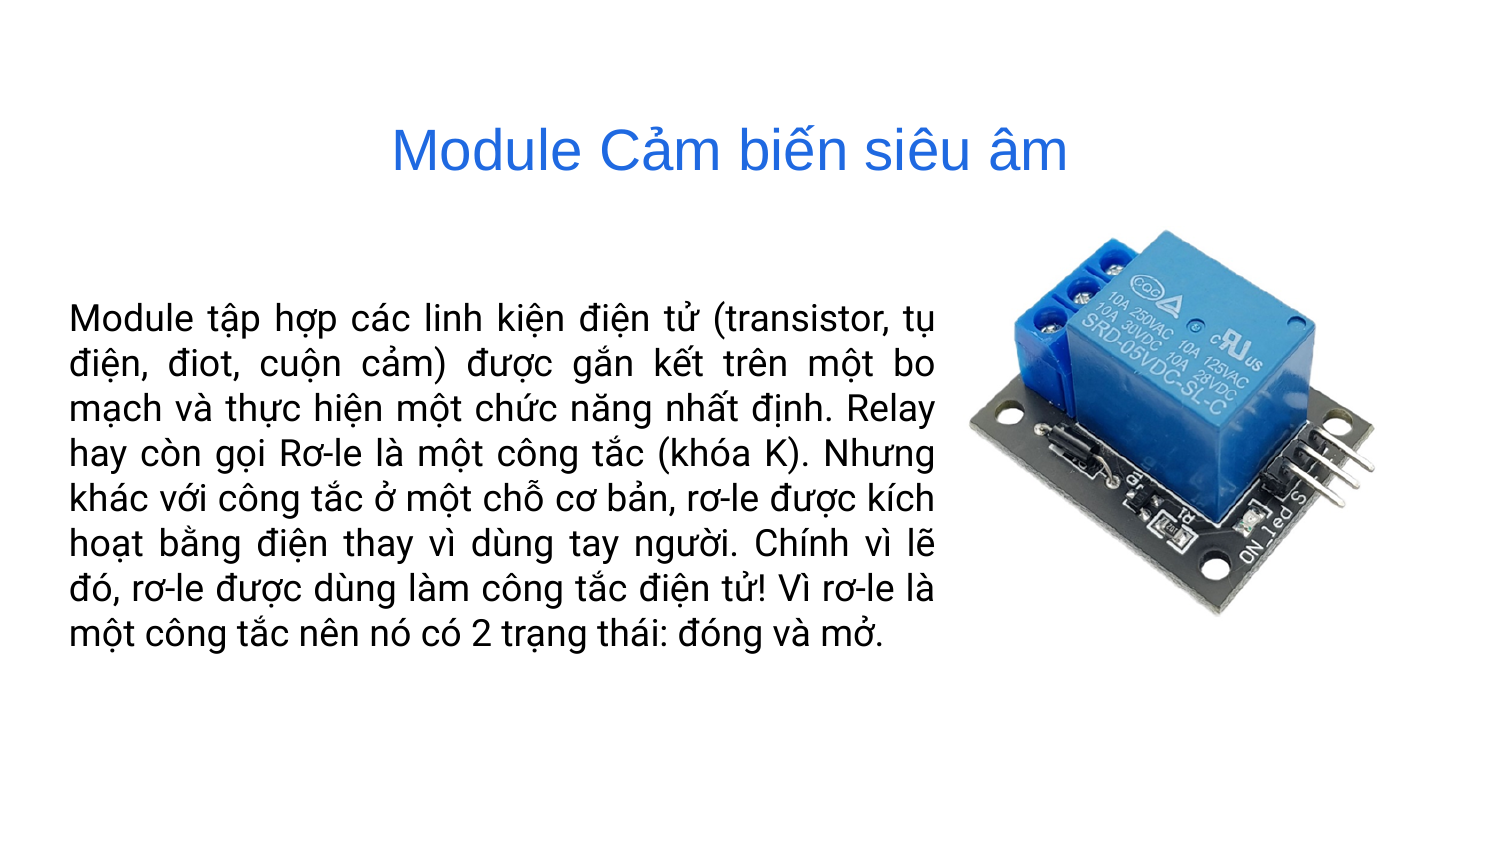

Module Cảm biến siêu âm

Module tập hợp các linh kiện điện tử (transistor, tụ điện, điot, cuộn cảm) được gắn kết trên một bo mạch và thực hiện một chức năng nhất định. Relay hay còn gọi Rơ-le là một công tắc (khóa K). Nhưng khác với công tắc ở một chỗ cơ bản, rơ-le được kích hoạt bằng điện thay vì dùng tay người. Chính vì lẽ đó, rơ-le được dùng làm công tắc điện tử! Vì rơ-le là một công tắc nên nó có 2 trạng thái: đóng và mở.